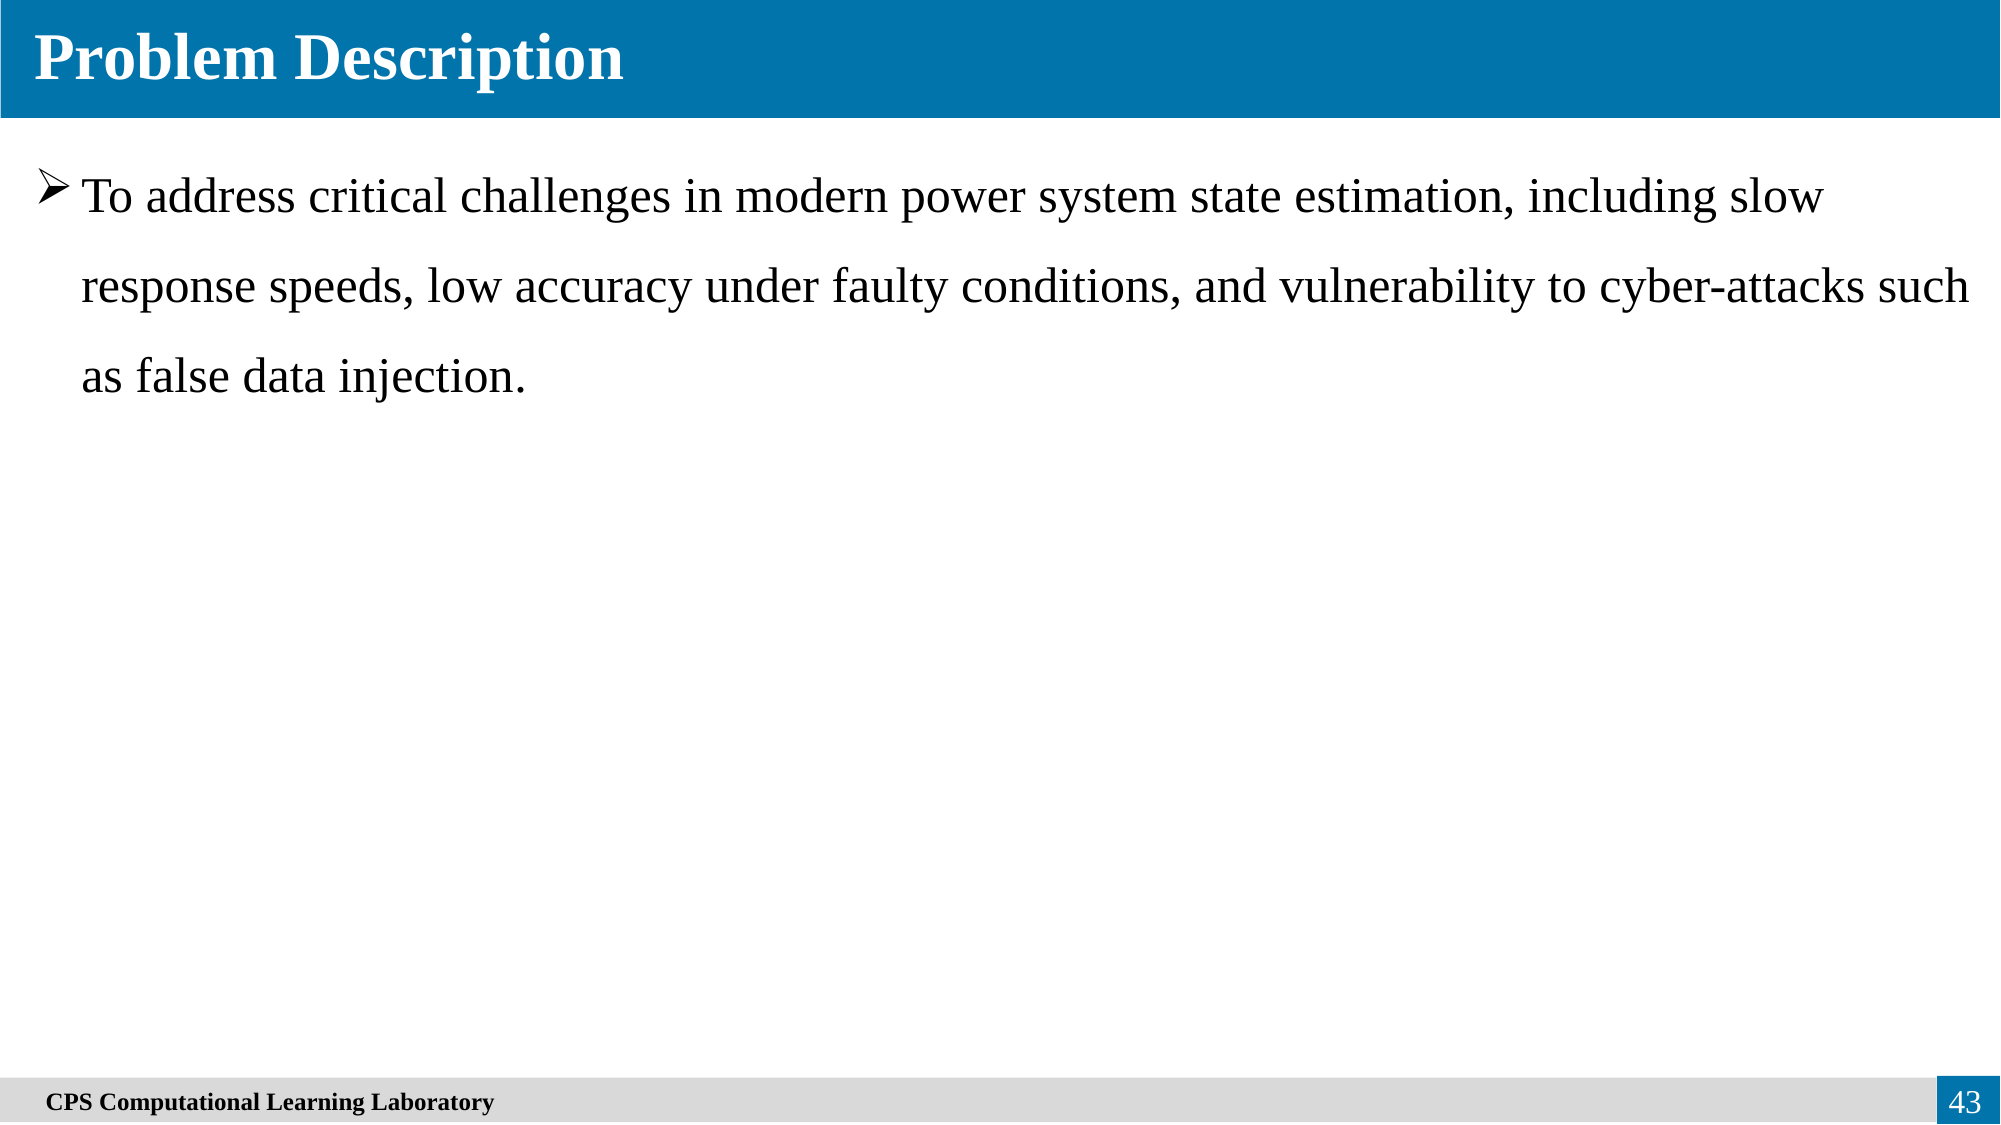

Problem Description
To address critical challenges in modern power system state estimation, including slow response speeds, low accuracy under faulty conditions, and vulnerability to cyber-attacks such as false data injection.
43
　CPS Computational Learning Laboratory